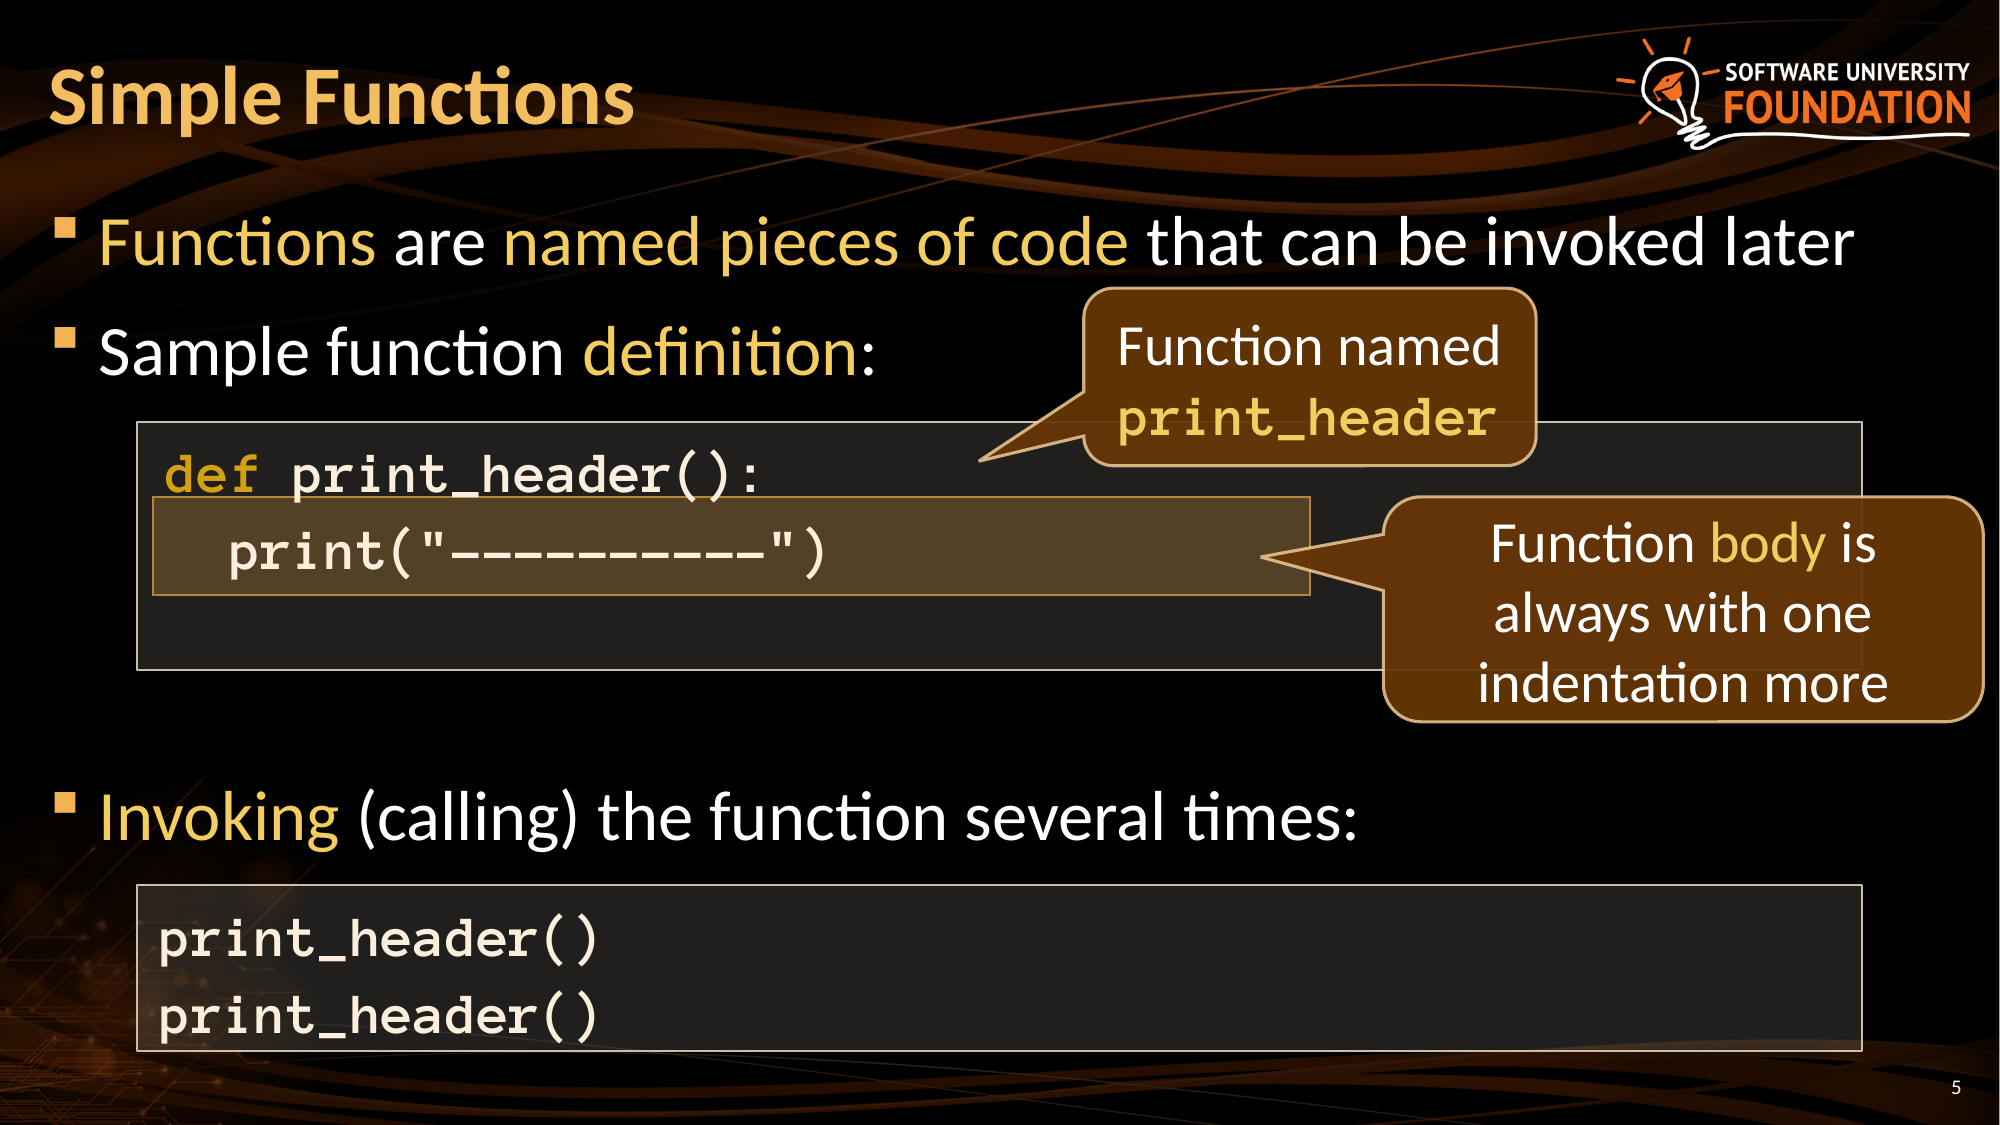

# Simple Functions
Functions are named pieces of code that can be invoked later
Sample function definition:

Invoking (calling) the function several times:
Function named print_header
def print_header():
  print("----------")

Function body is always with one indentation more
print_header()
print_header()
5